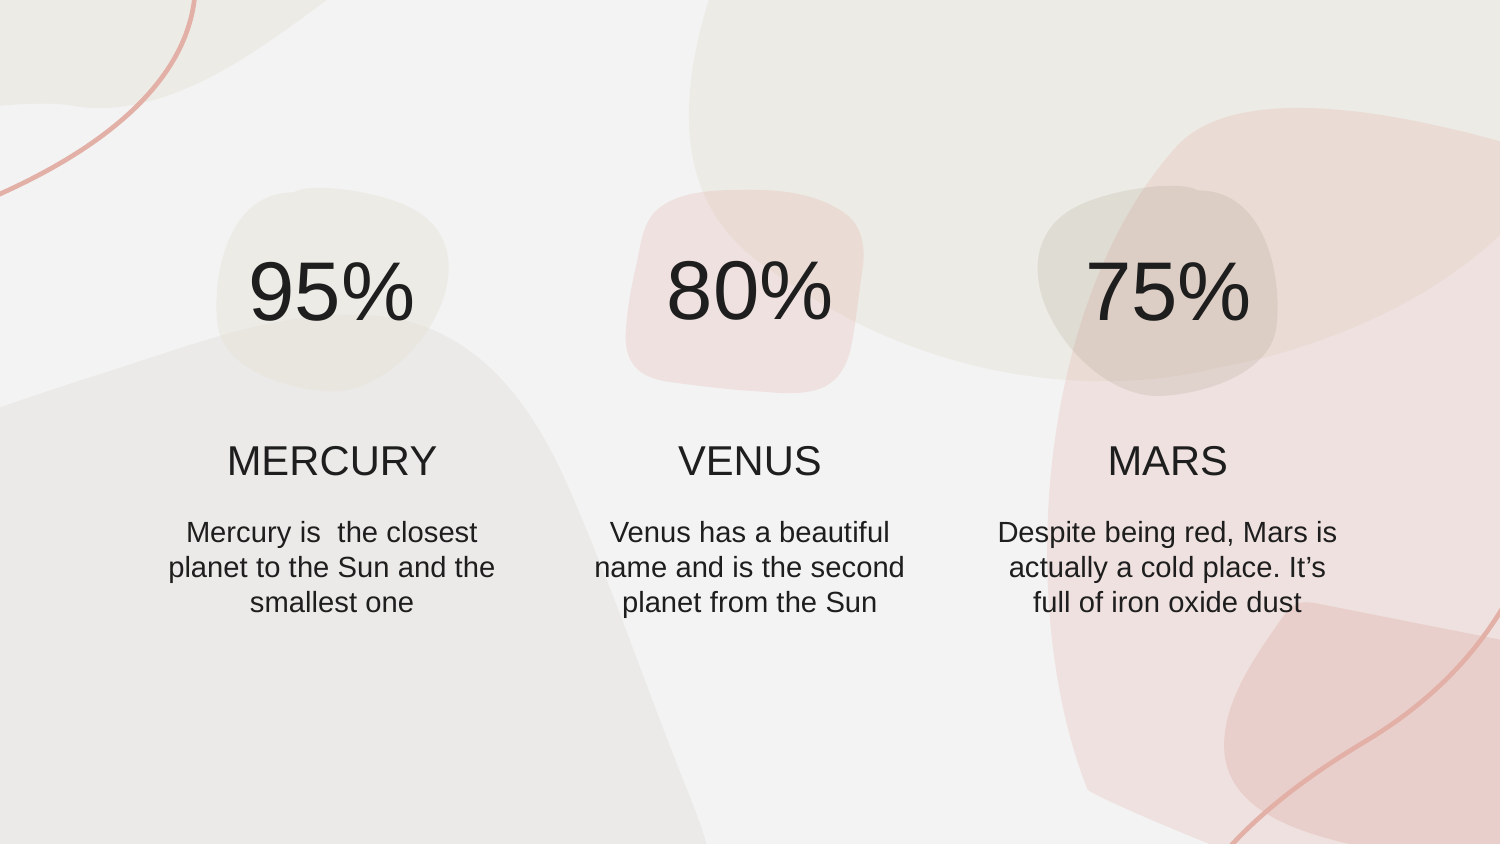

80%
95%
75%
# MERCURY
VENUS
MARS
Mercury is  the closest planet to the Sun and the smallest one
Venus has a beautiful name and is the second planet from the Sun
Despite being red, Mars is actually a cold place. It’s full of iron oxide dust